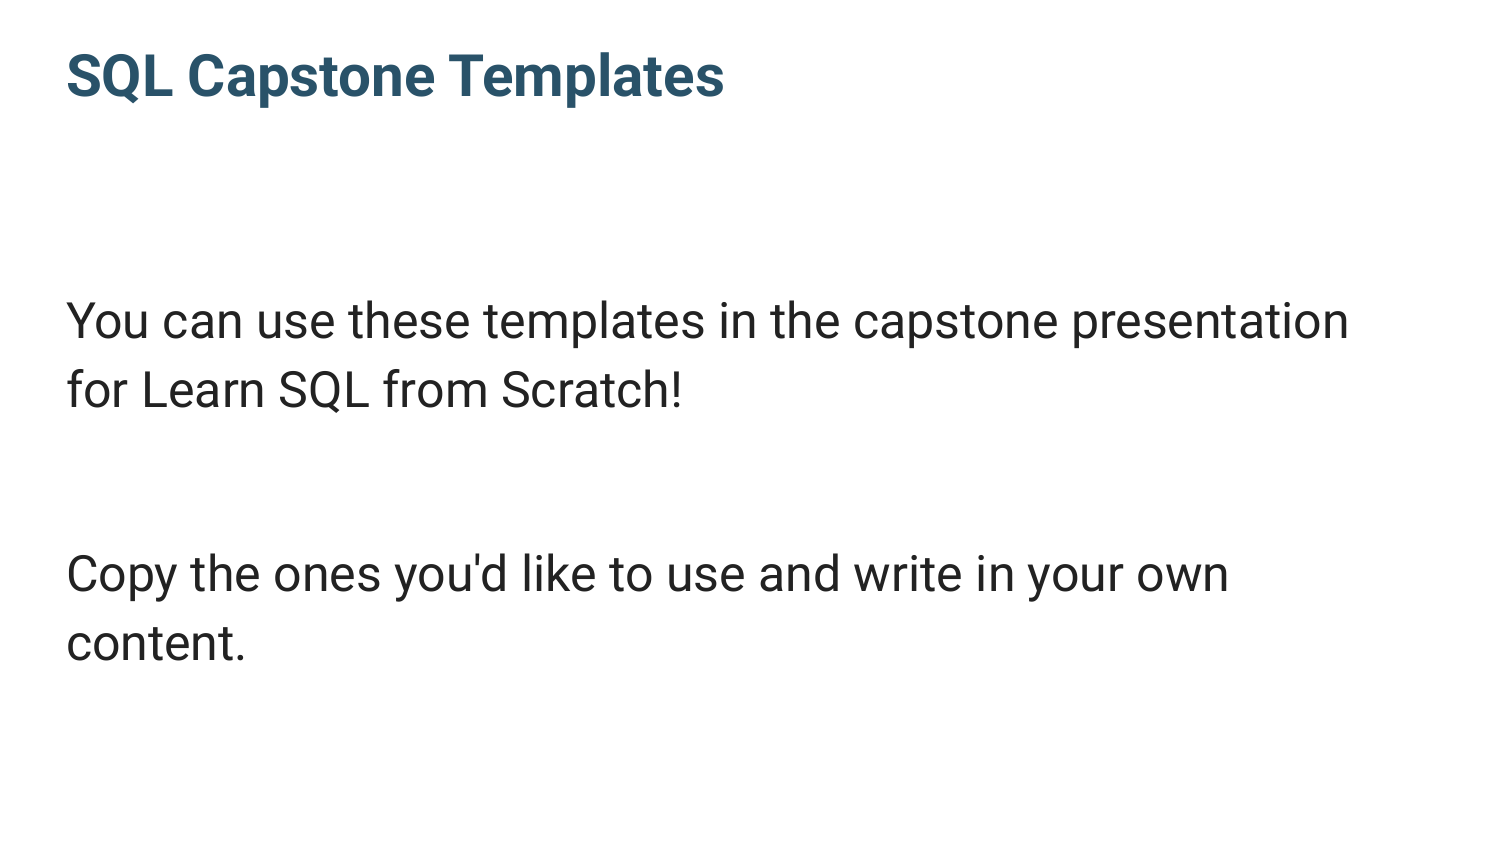

# SQL Capstone Templates
You can use these templates in the capstone presentation for Learn SQL from Scratch!

Copy the ones you'd like to use and write in your own content.